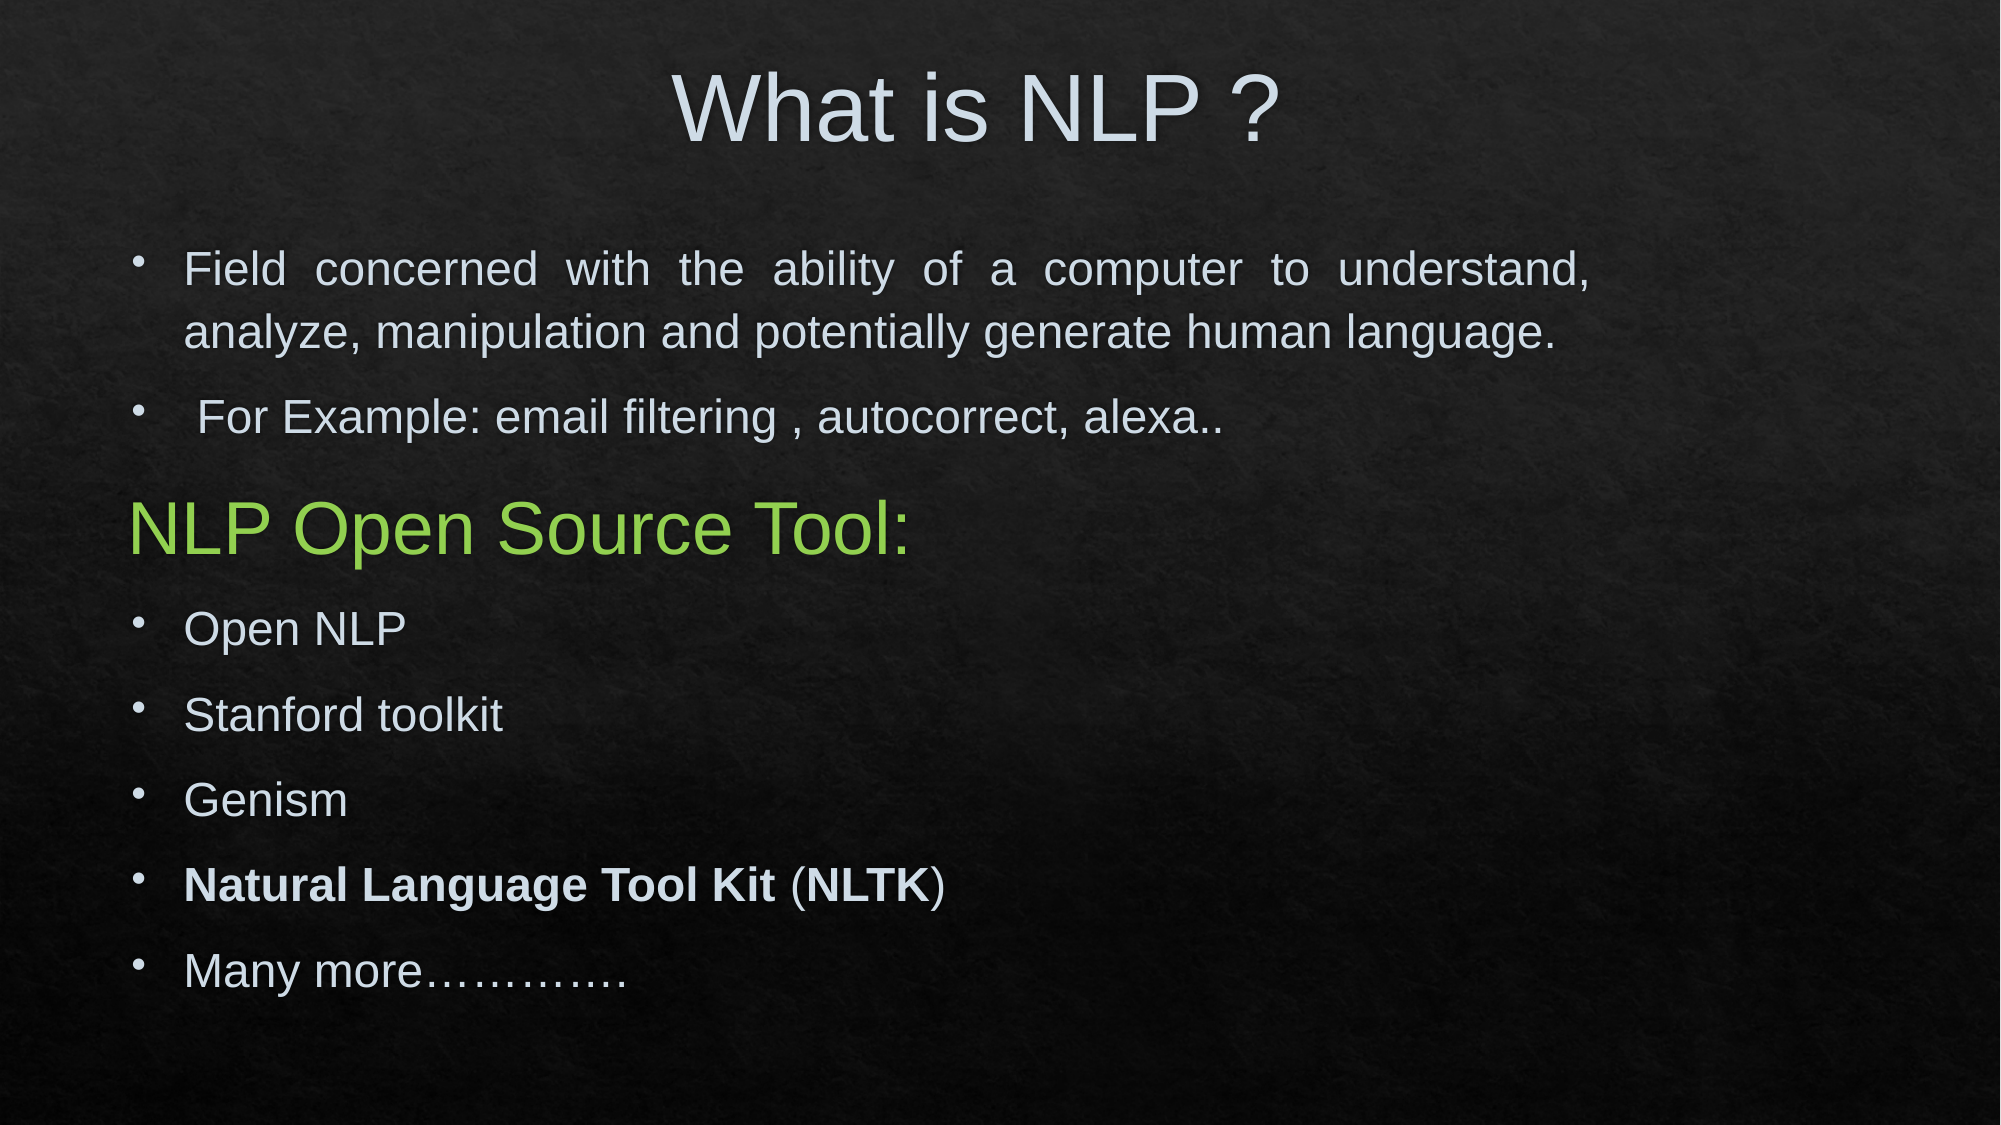

# What is NLP ?
Field concerned with the ability of a computer to understand, analyze, manipulation and potentially generate human language.
 For Example: email filtering , autocorrect, alexa..
NLP Open Source Tool:
Open NLP
Stanford toolkit
Genism
Natural Language Tool Kit (NLTK)
Many more………….